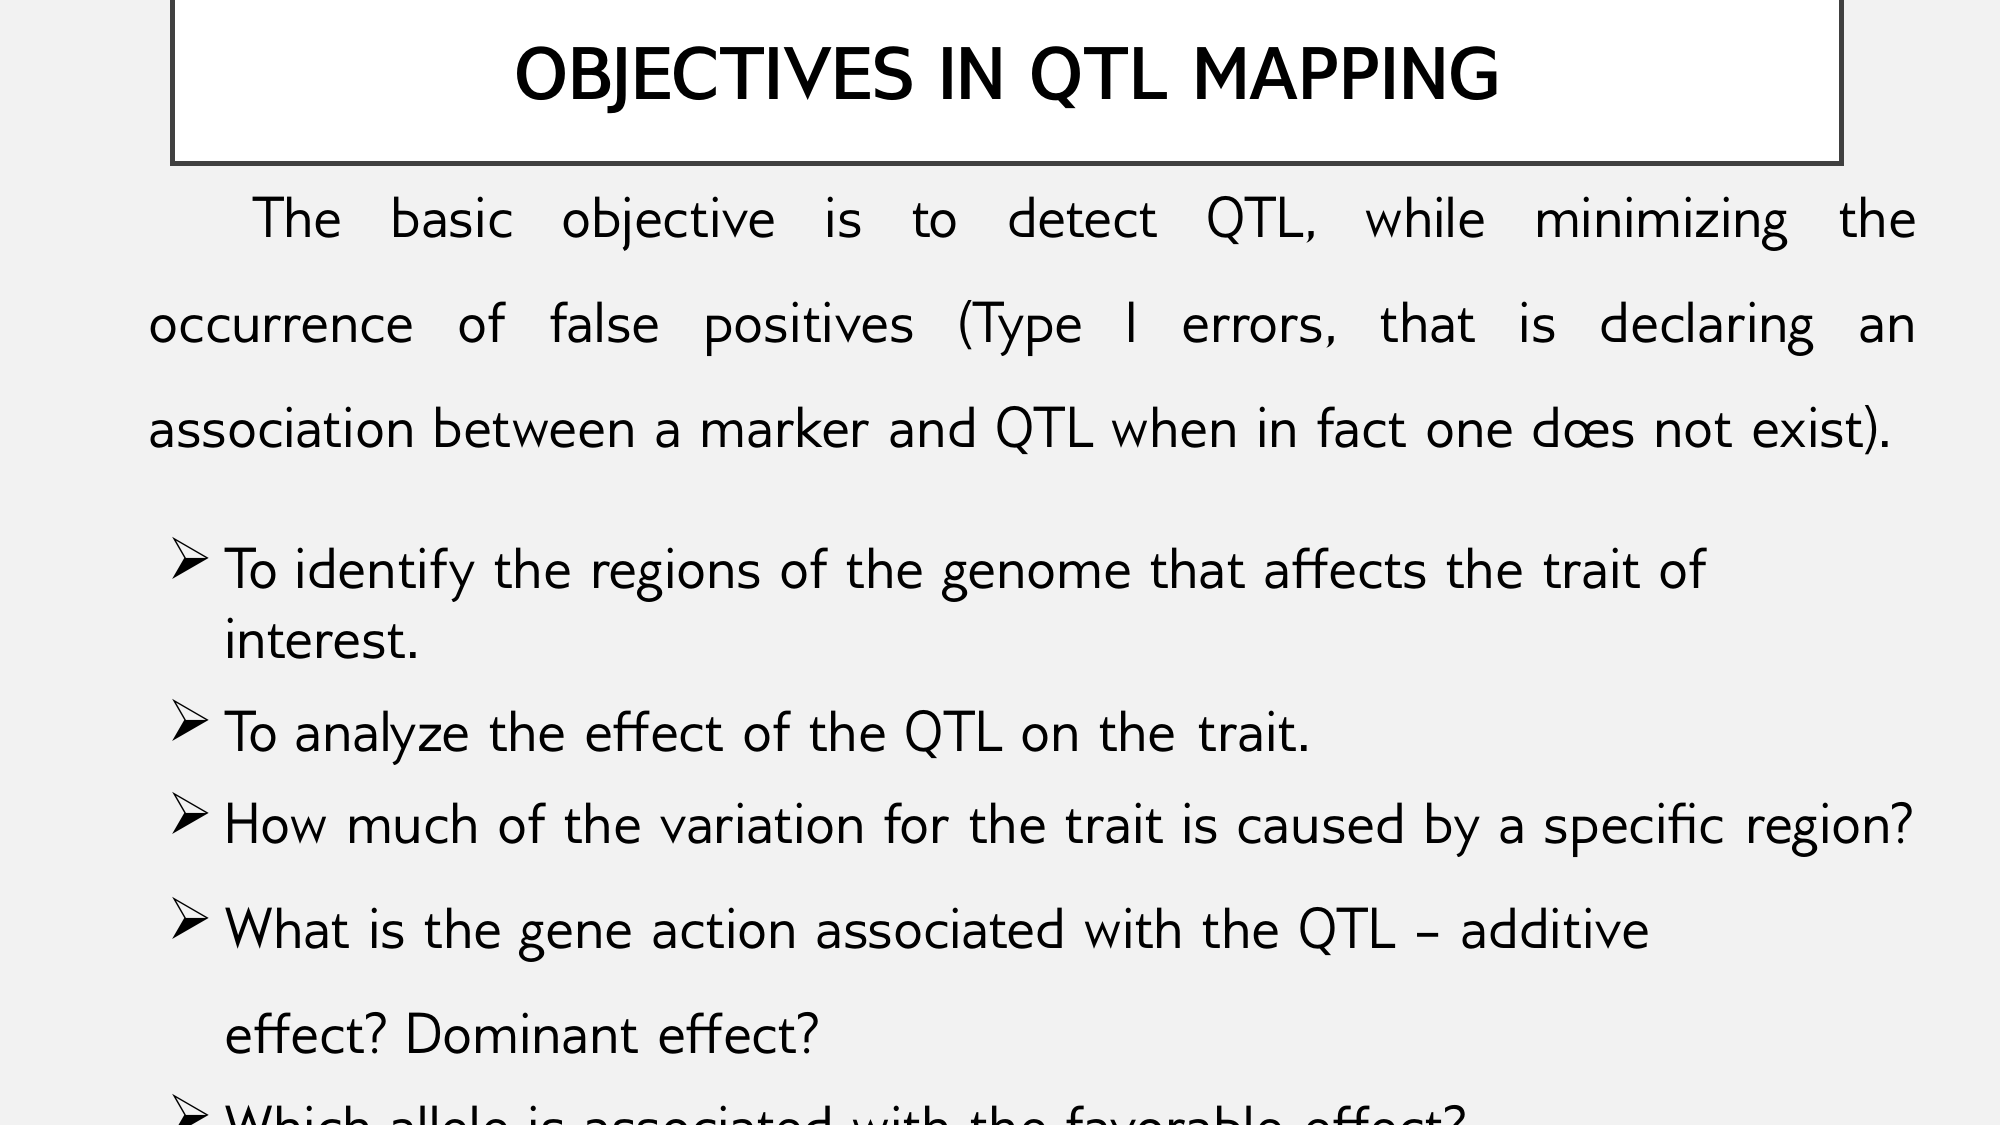

# Objectives in QTL Mapping
The basic objective is to detect QTL, while minimizing the occurrence of false positives (Type I errors, that is declaring an association between a marker and QTL when in fact one does not exist).

To identify the regions of the genome that affects the trait of interest.
To analyze the effect of the QTL on the trait.
How much of the variation for the trait is caused by a specific region?
What is the gene action associated with the QTL – additive effect? Dominant effect?
Which allele is associated with the favorable effect?